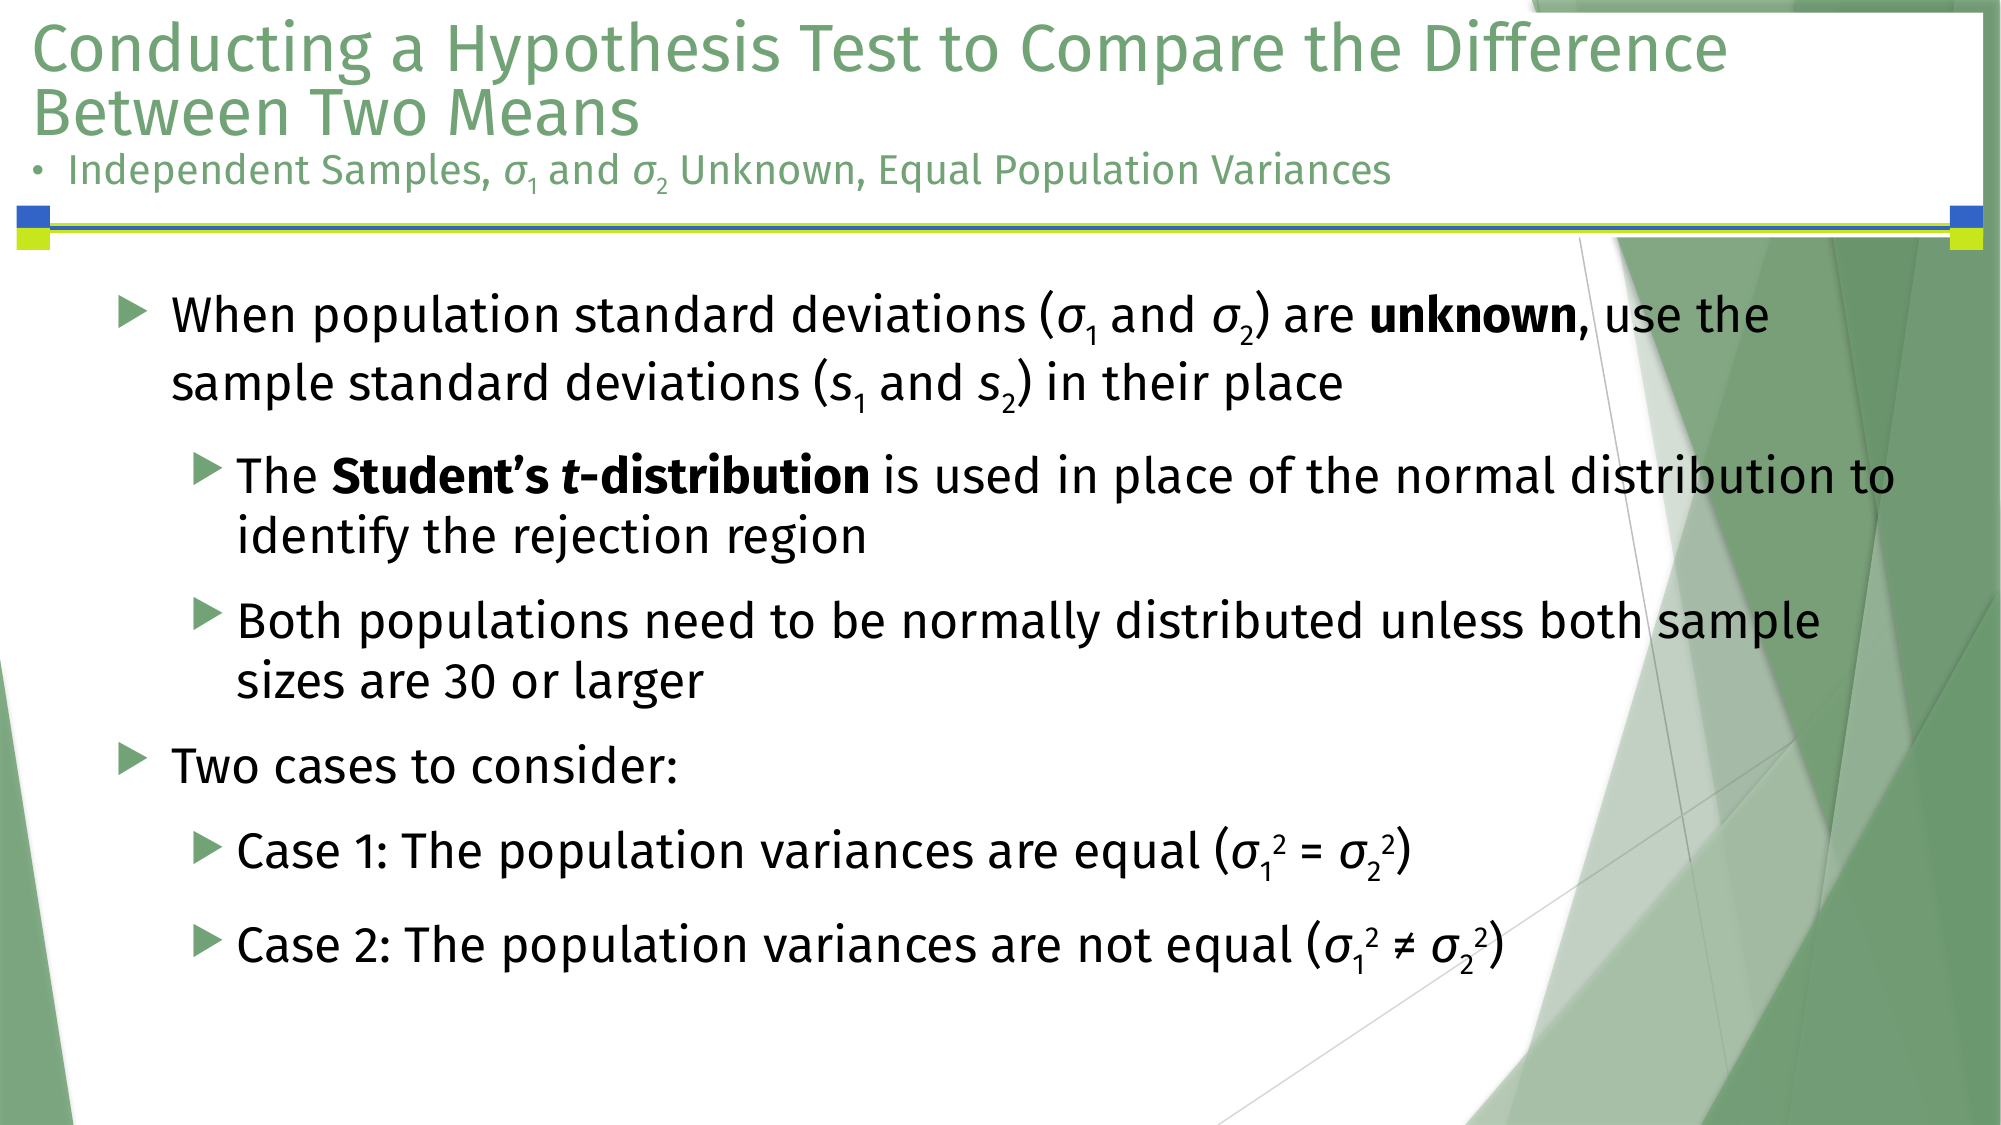

# Conducting a Hypothesis Test to Compare the Difference Between Two Means •  Independent Samples, σ1 and σ2 Unknown, Equal Population Variances

When population standard deviations (σ1 and σ2) are unknown, use the sample standard deviations (s1 and s2) in their place
The Student’s t-distribution is used in place of the normal distribution to identify the rejection region
Both populations need to be normally distributed unless both sample sizes are 30 or larger
Two cases to consider:
Case 1: The population variances are equal (σ12 = σ22)
Case 2: The population variances are not equal (σ12 ≠ σ22)